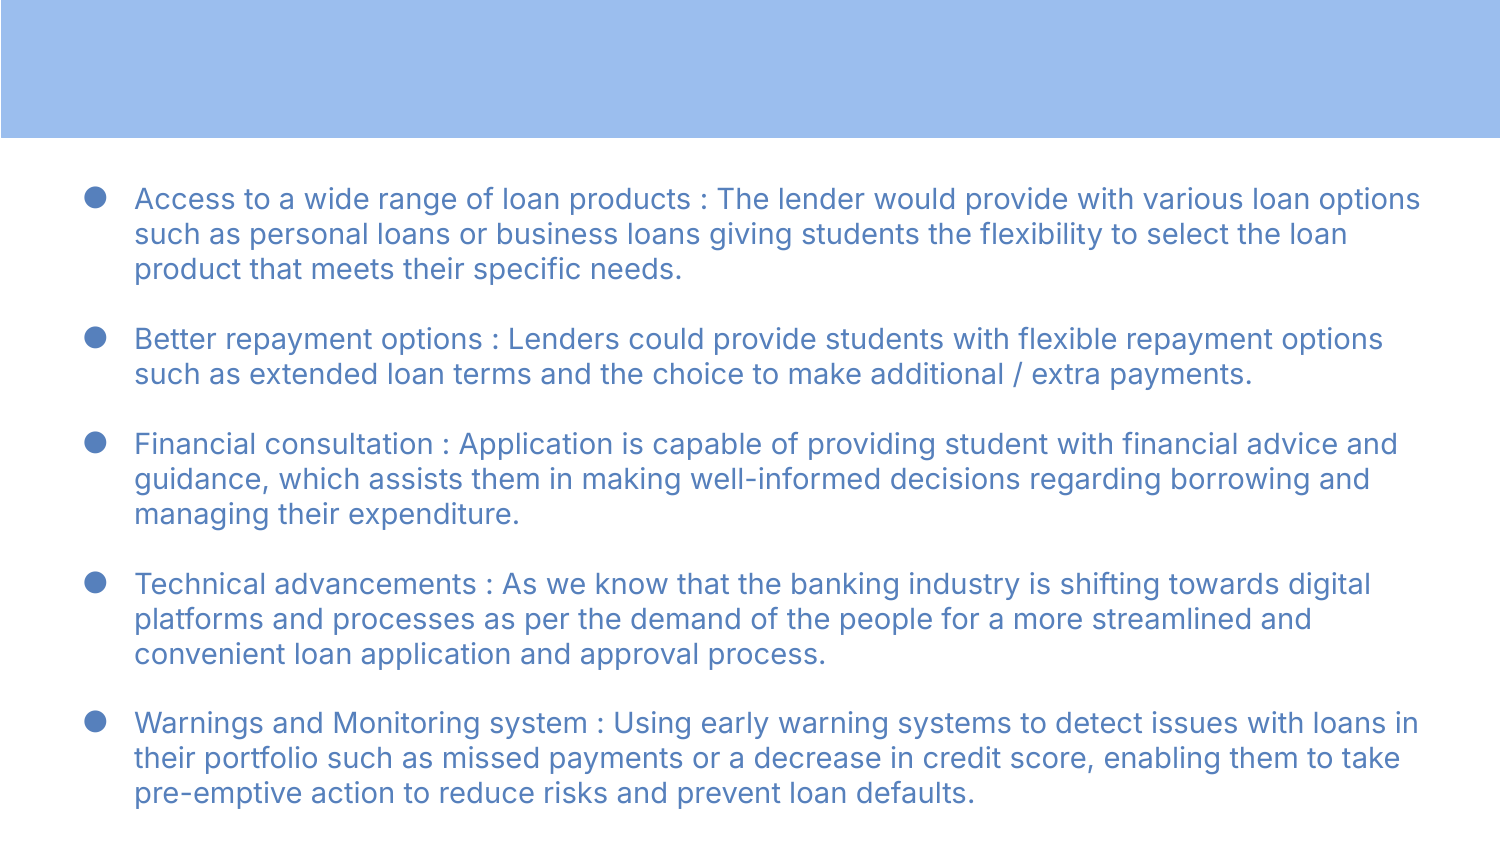

Access to a wide range of loan products : The lender would provide with various loan options such as personal loans or business loans giving students the flexibility to select the loan product that meets their specific needs.

Better repayment options : Lenders could provide students with flexible repayment options such as extended loan terms and the choice to make additional / extra payments.

Financial consultation : Application is capable of providing student with financial advice and guidance, which assists them in making well-informed decisions regarding borrowing and managing their expenditure.

Technical advancements : As we know that the banking industry is shifting towards digital platforms and processes as per the demand of the people for a more streamlined and convenient loan application and approval process.

Warnings and Monitoring system : Using early warning systems to detect issues with loans in their portfolio such as missed payments or a decrease in credit score, enabling them to take pre-emptive action to reduce risks and prevent loan defaults.